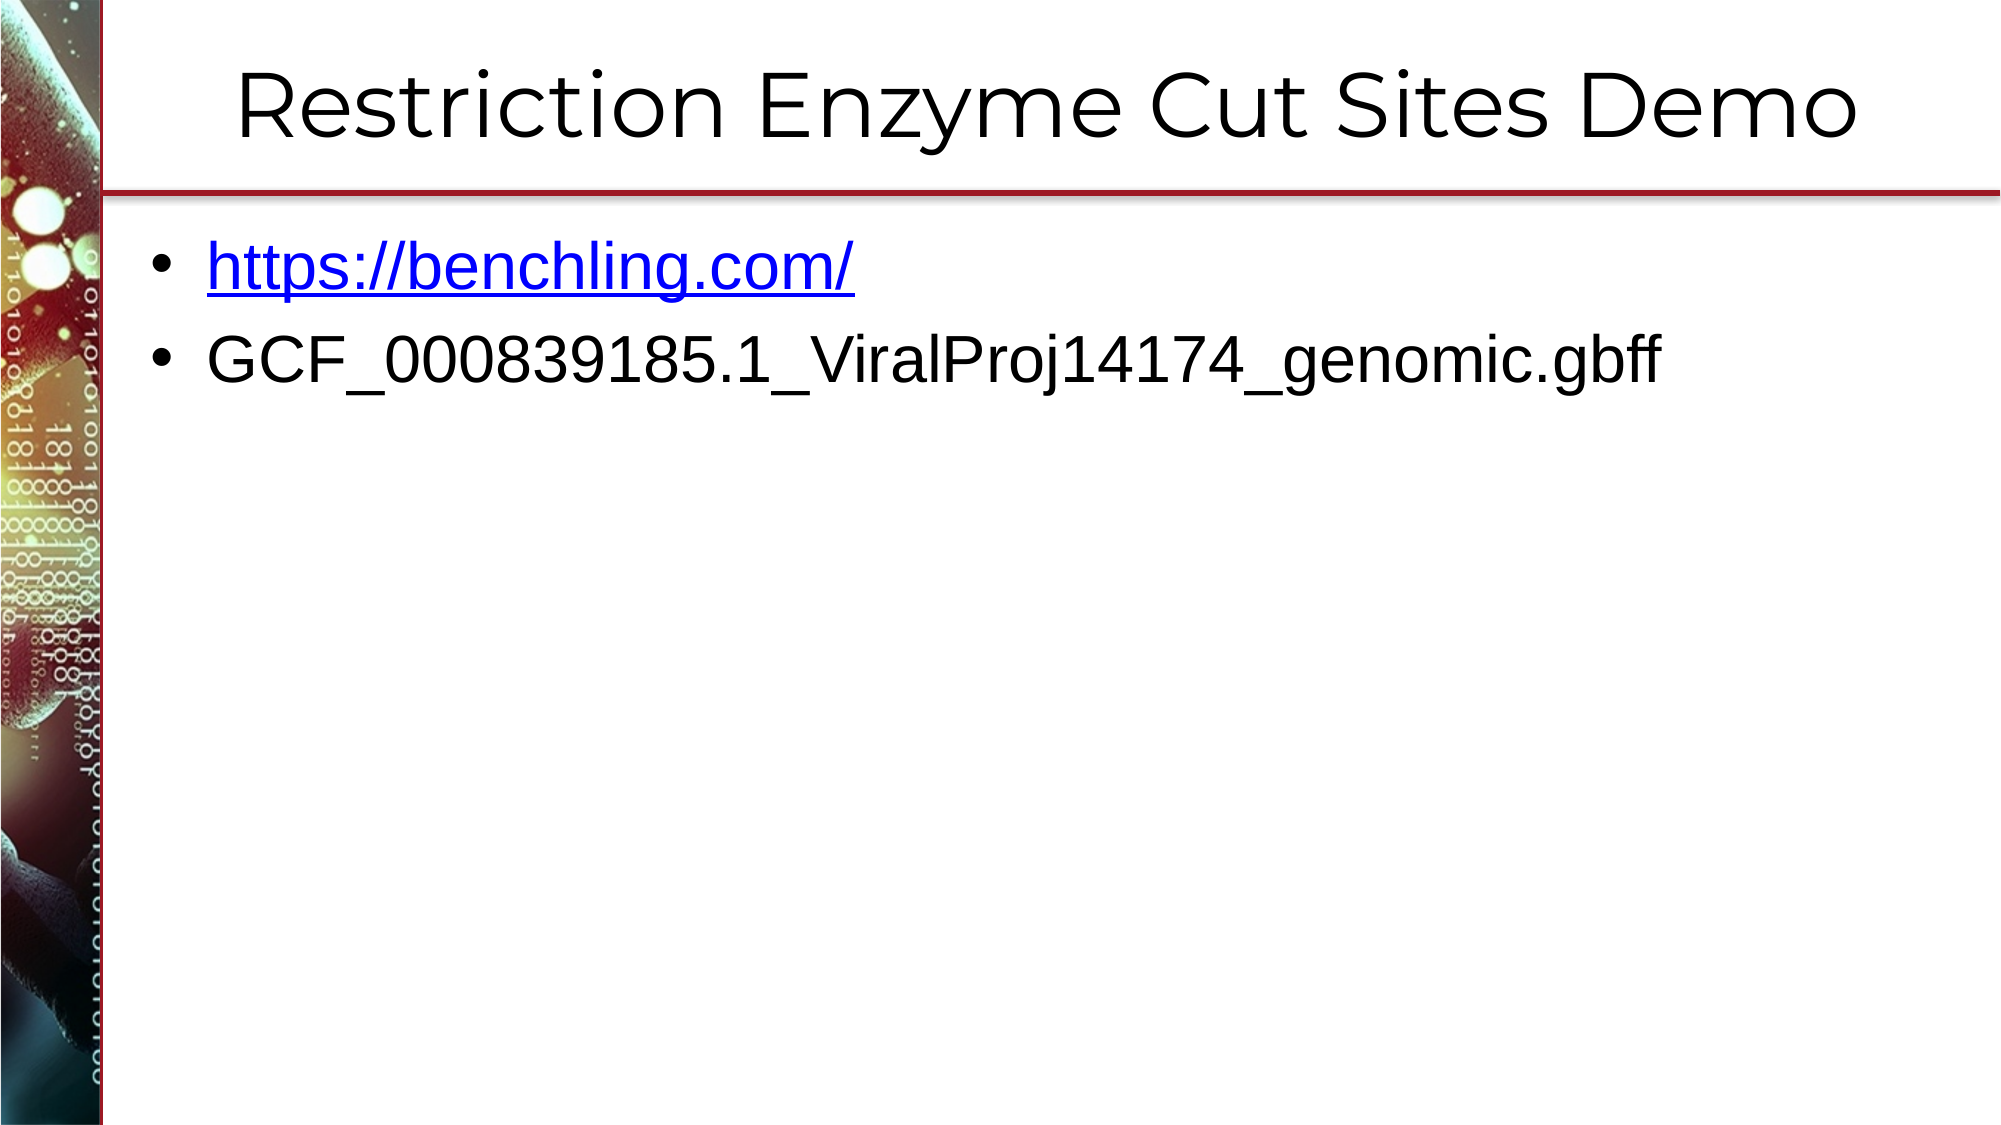

# Restriction Enzyme Cut Sites Demo
https://benchling.com/
GCF_000839185.1_ViralProj14174_genomic.gbff